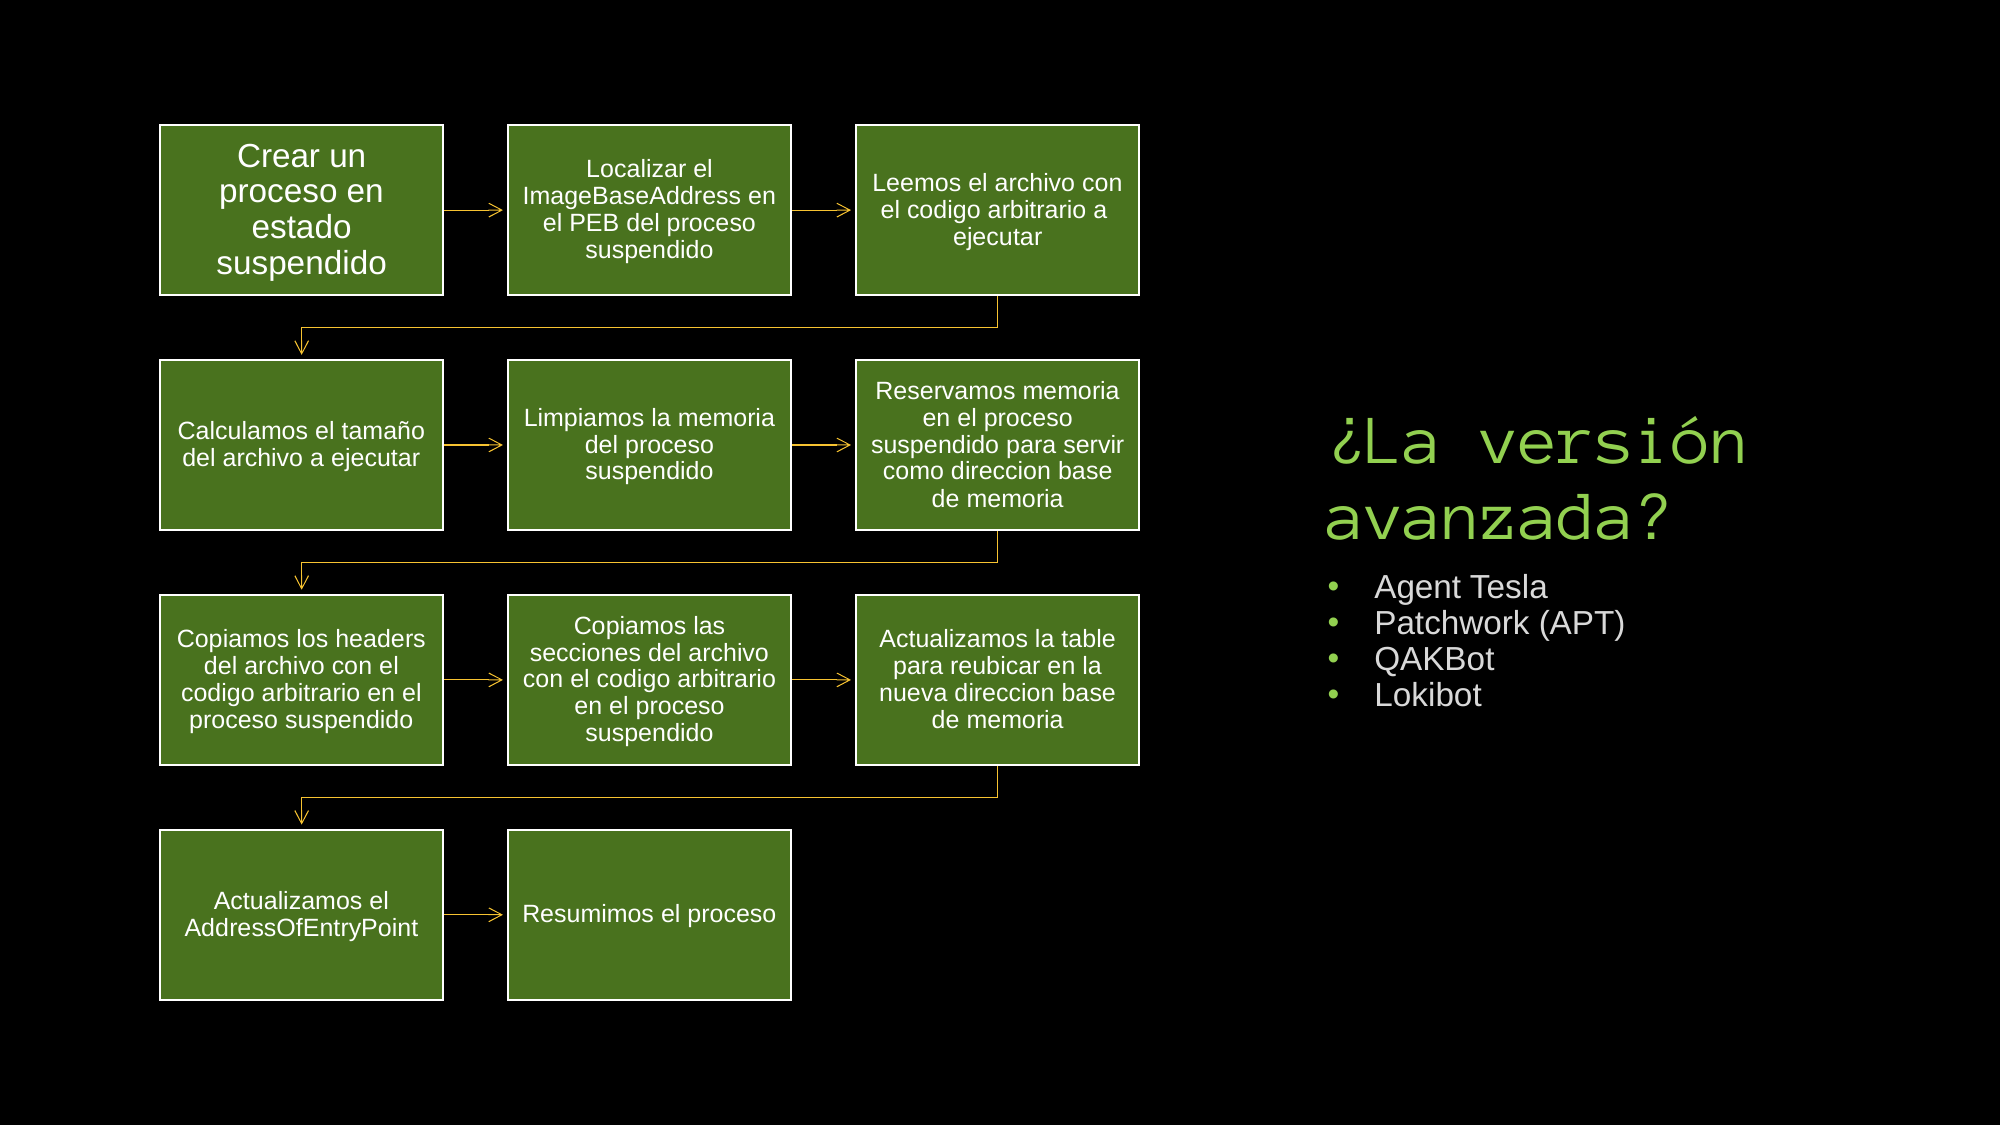

Crear un proceso en estado suspendido

Localizar el ImageBaseAddress en el PEB del proceso suspendido

Leemos el archivo con el codigo arbitrario a  ejecutar

Calculamos el tamaño del archivo a ejecutar

Limpiamos la memoria del proceso suspendido

Reservamos memoria en el proceso suspendido para servir como direccion base de memoria

Copiamos los headers del archivo con el codigo arbitrario en el proceso suspendido

Copiamos las secciones del archivo con el codigo arbitrario en el proceso suspendido

Actualizamos la table para reubicar en la nueva direccion base de memoria

Actualizamos el AddressOfEntryPoint
Resumimos el proceso
# ¿La versión avanzada?
Agent Tesla
Patchwork (APT)
QAKBot
Lokibot